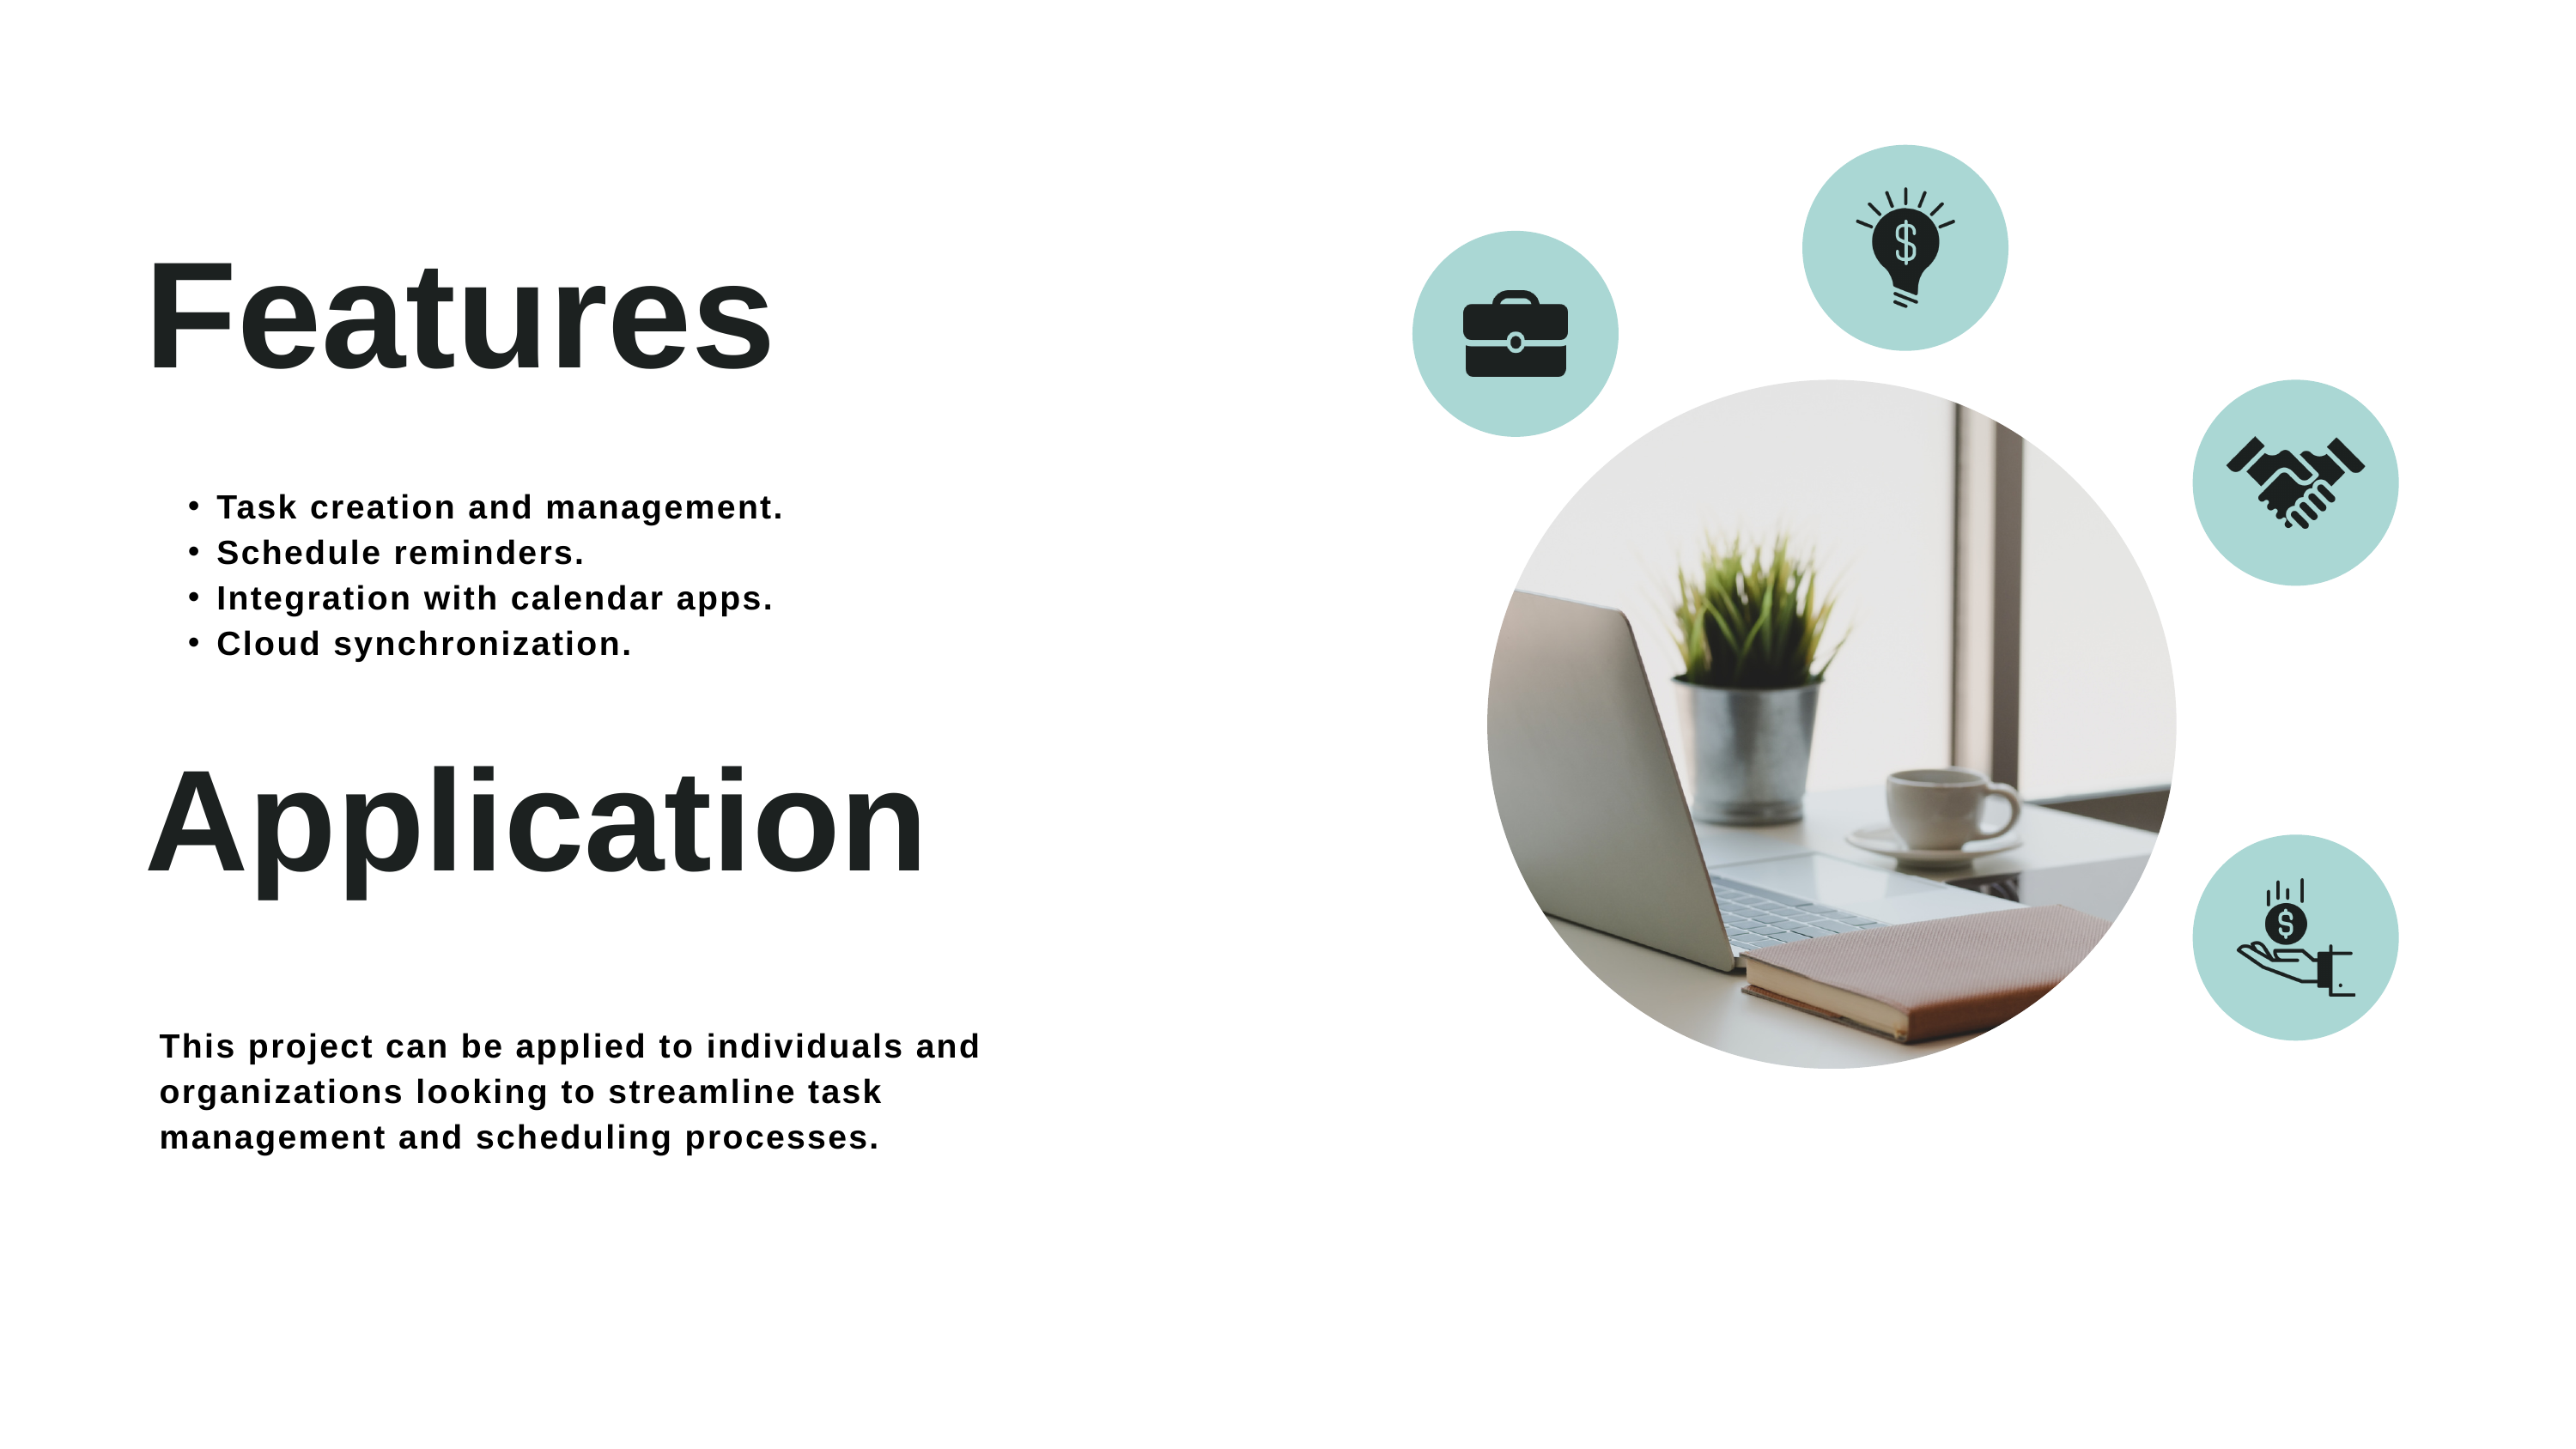

Features

Task creation and management.
Schedule reminders.
Integration with calendar apps.
Cloud synchronization.

Application

This project can be applied to individuals and organizations looking to streamline task management and scheduling processes.